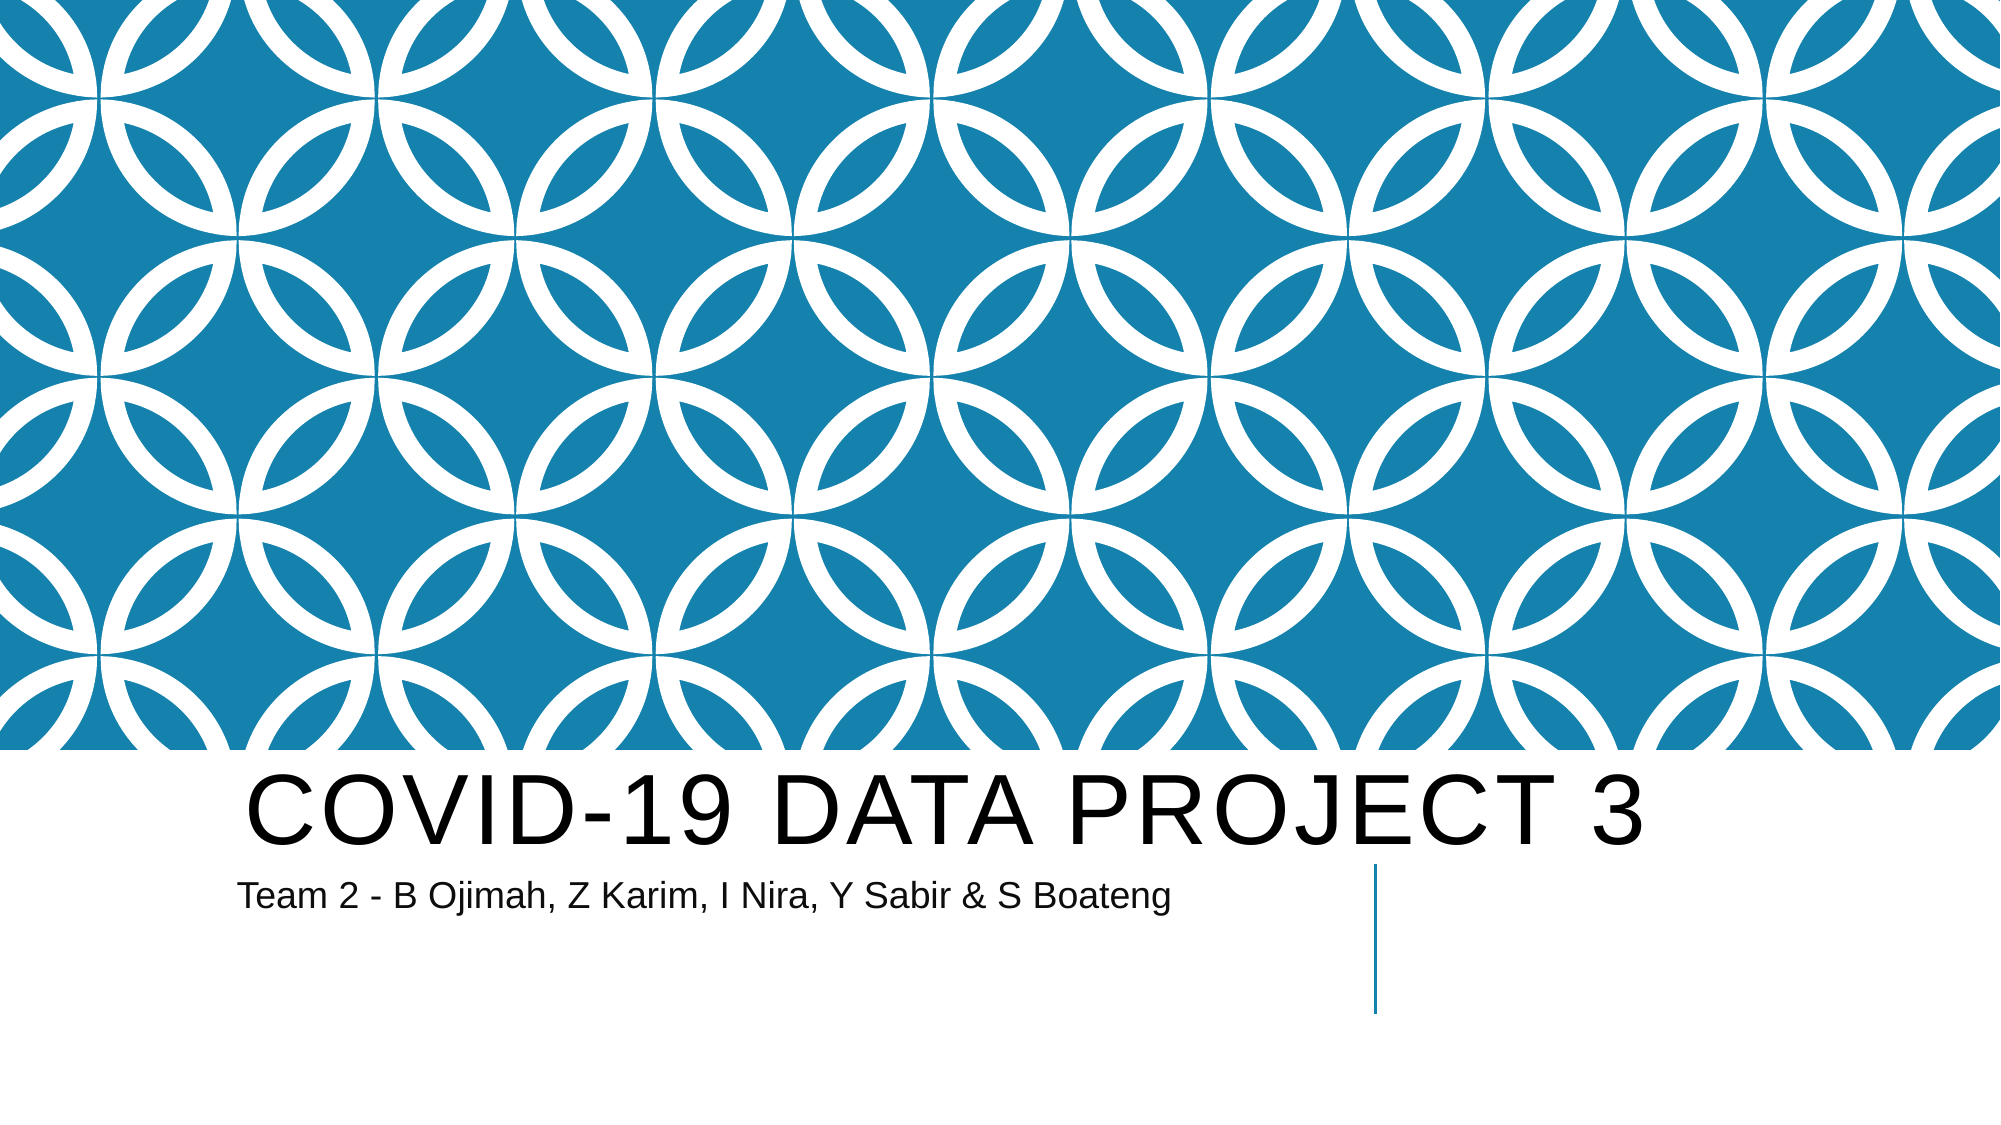

# Covid-19 Data Project 3
Team 2 - B Ojimah, Z Karim, I Nira, Y Sabir & S Boateng